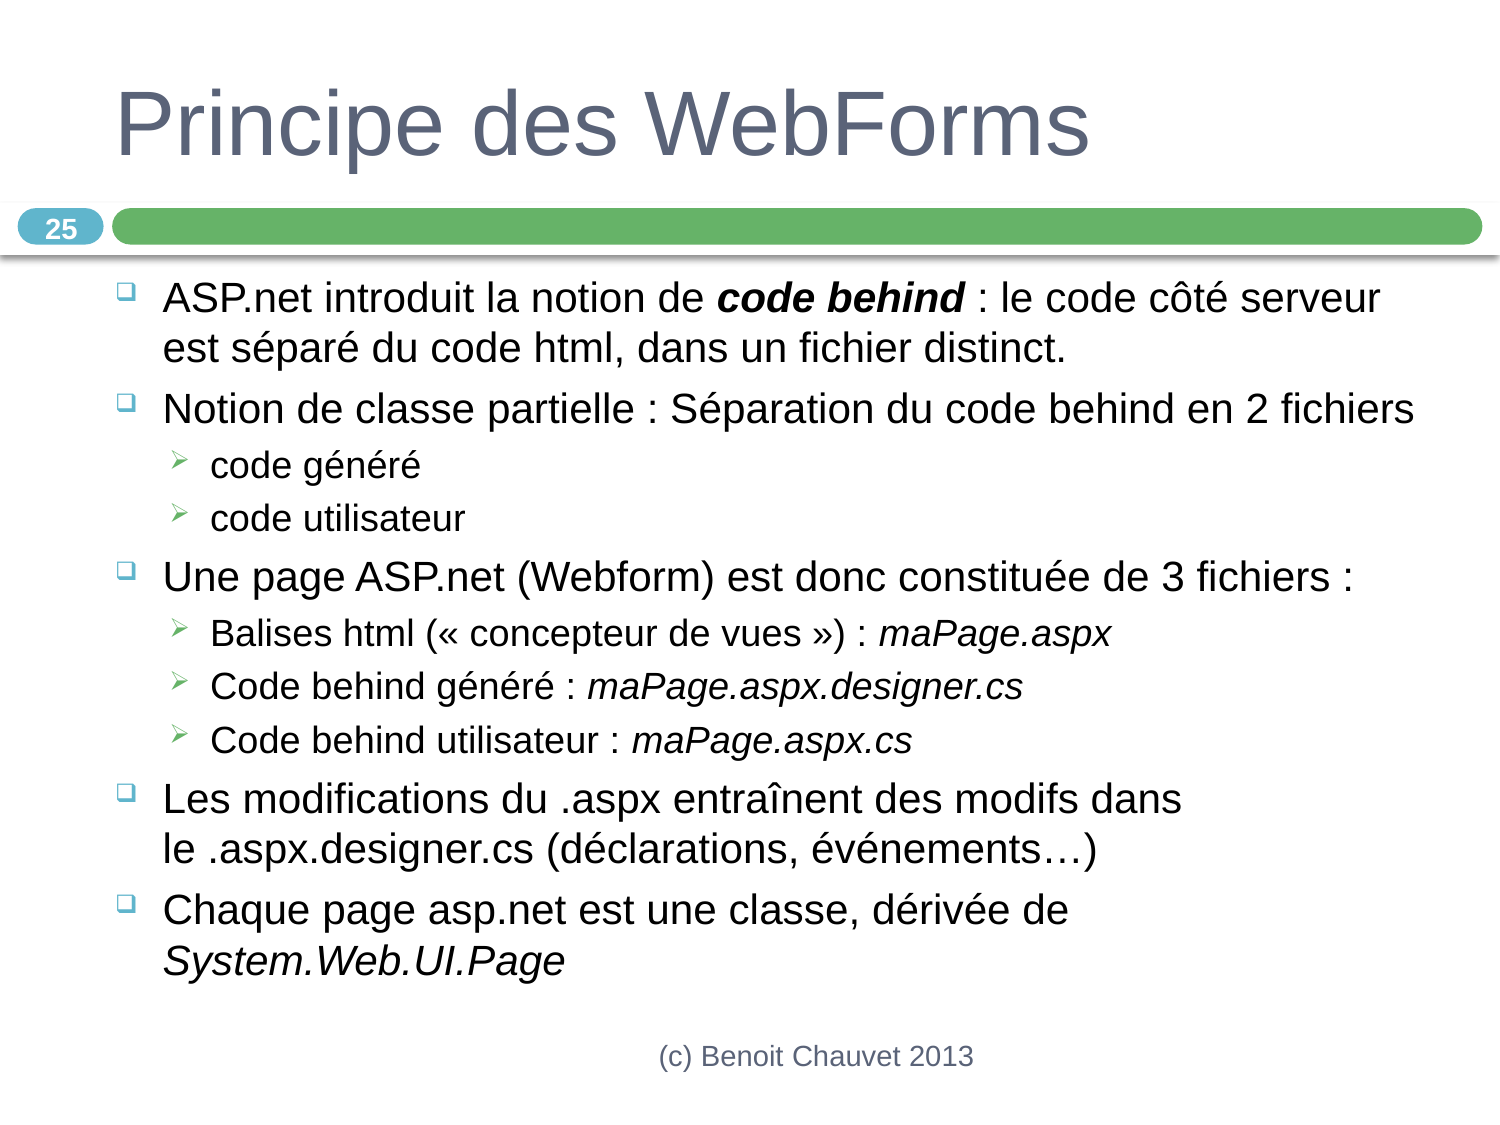

# Principe des WebForms
25
ASP.net introduit la notion de code behind : le code côté serveur est séparé du code html, dans un fichier distinct.
Notion de classe partielle : Séparation du code behind en 2 fichiers
code généré
code utilisateur
Une page ASP.net (Webform) est donc constituée de 3 fichiers :
Balises html (« concepteur de vues ») : maPage.aspx
Code behind généré : maPage.aspx.designer.cs
Code behind utilisateur : maPage.aspx.cs
Les modifications du .aspx entraînent des modifs dans le .aspx.designer.cs (déclarations, événements…)
Chaque page asp.net est une classe, dérivée de System.Web.UI.Page
(c) Benoit Chauvet 2013